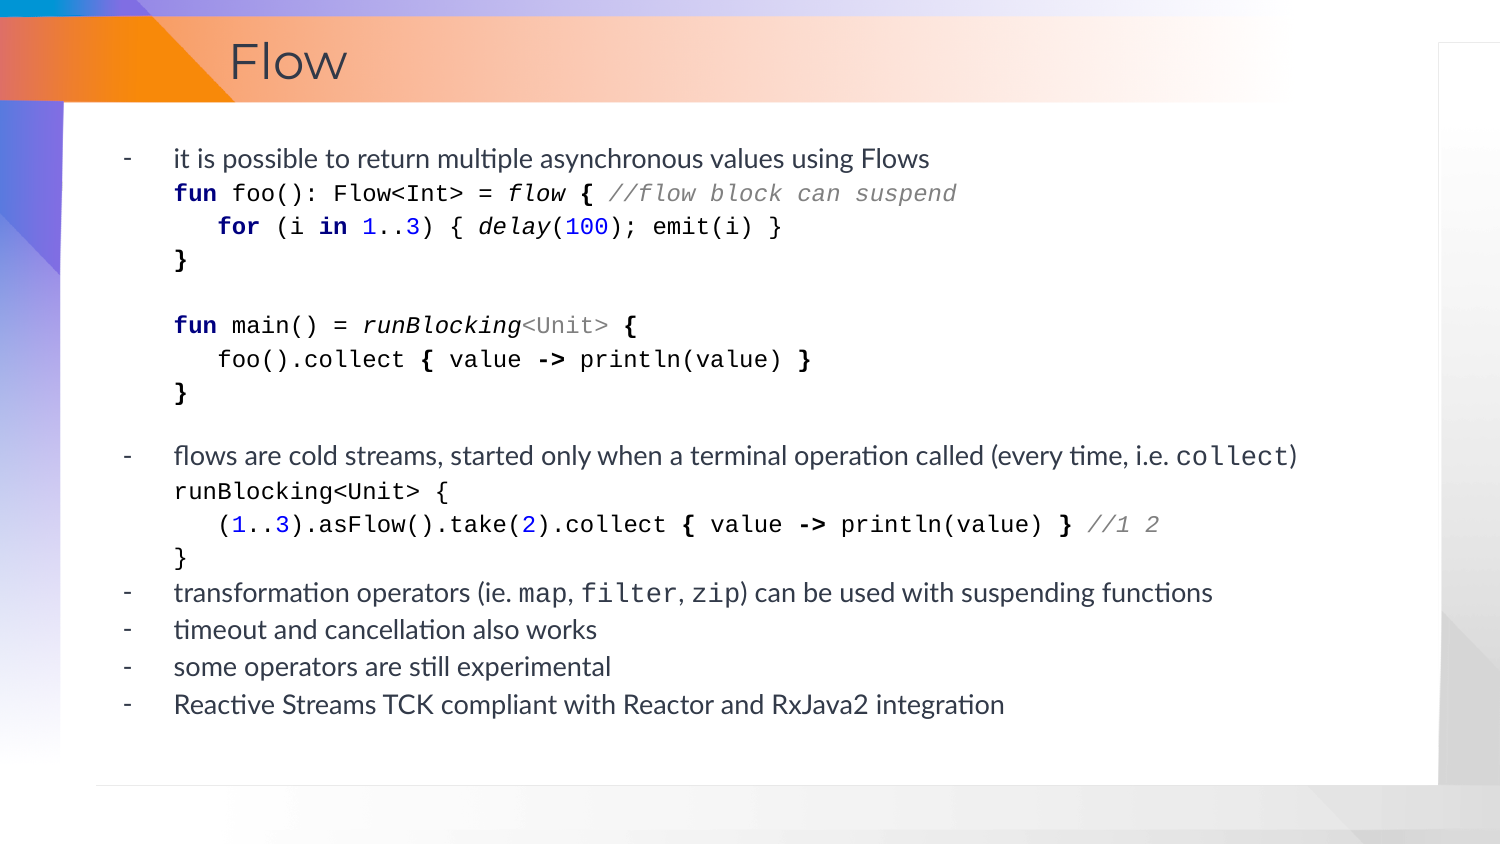

# Flow
it is possible to return multiple asynchronous values using Flows
fun foo(): Flow<Int> = flow { //flow block can suspend
   for (i in 1..3) { delay(100); emit(i) }
}
fun main() = runBlocking<Unit> {
   foo().collect { value -> println(value) }
}
flows are cold streams, started only when a terminal operation called (every time, i.e. collect)
runBlocking<Unit> {
   (1..3).asFlow().take(2).collect { value -> println(value) } //1 2
}
transformation operators (ie. map, filter, zip) can be used with suspending functions
timeout and cancellation also works
some operators are still experimental
Reactive Streams TCK compliant with Reactor and RxJava2 integration